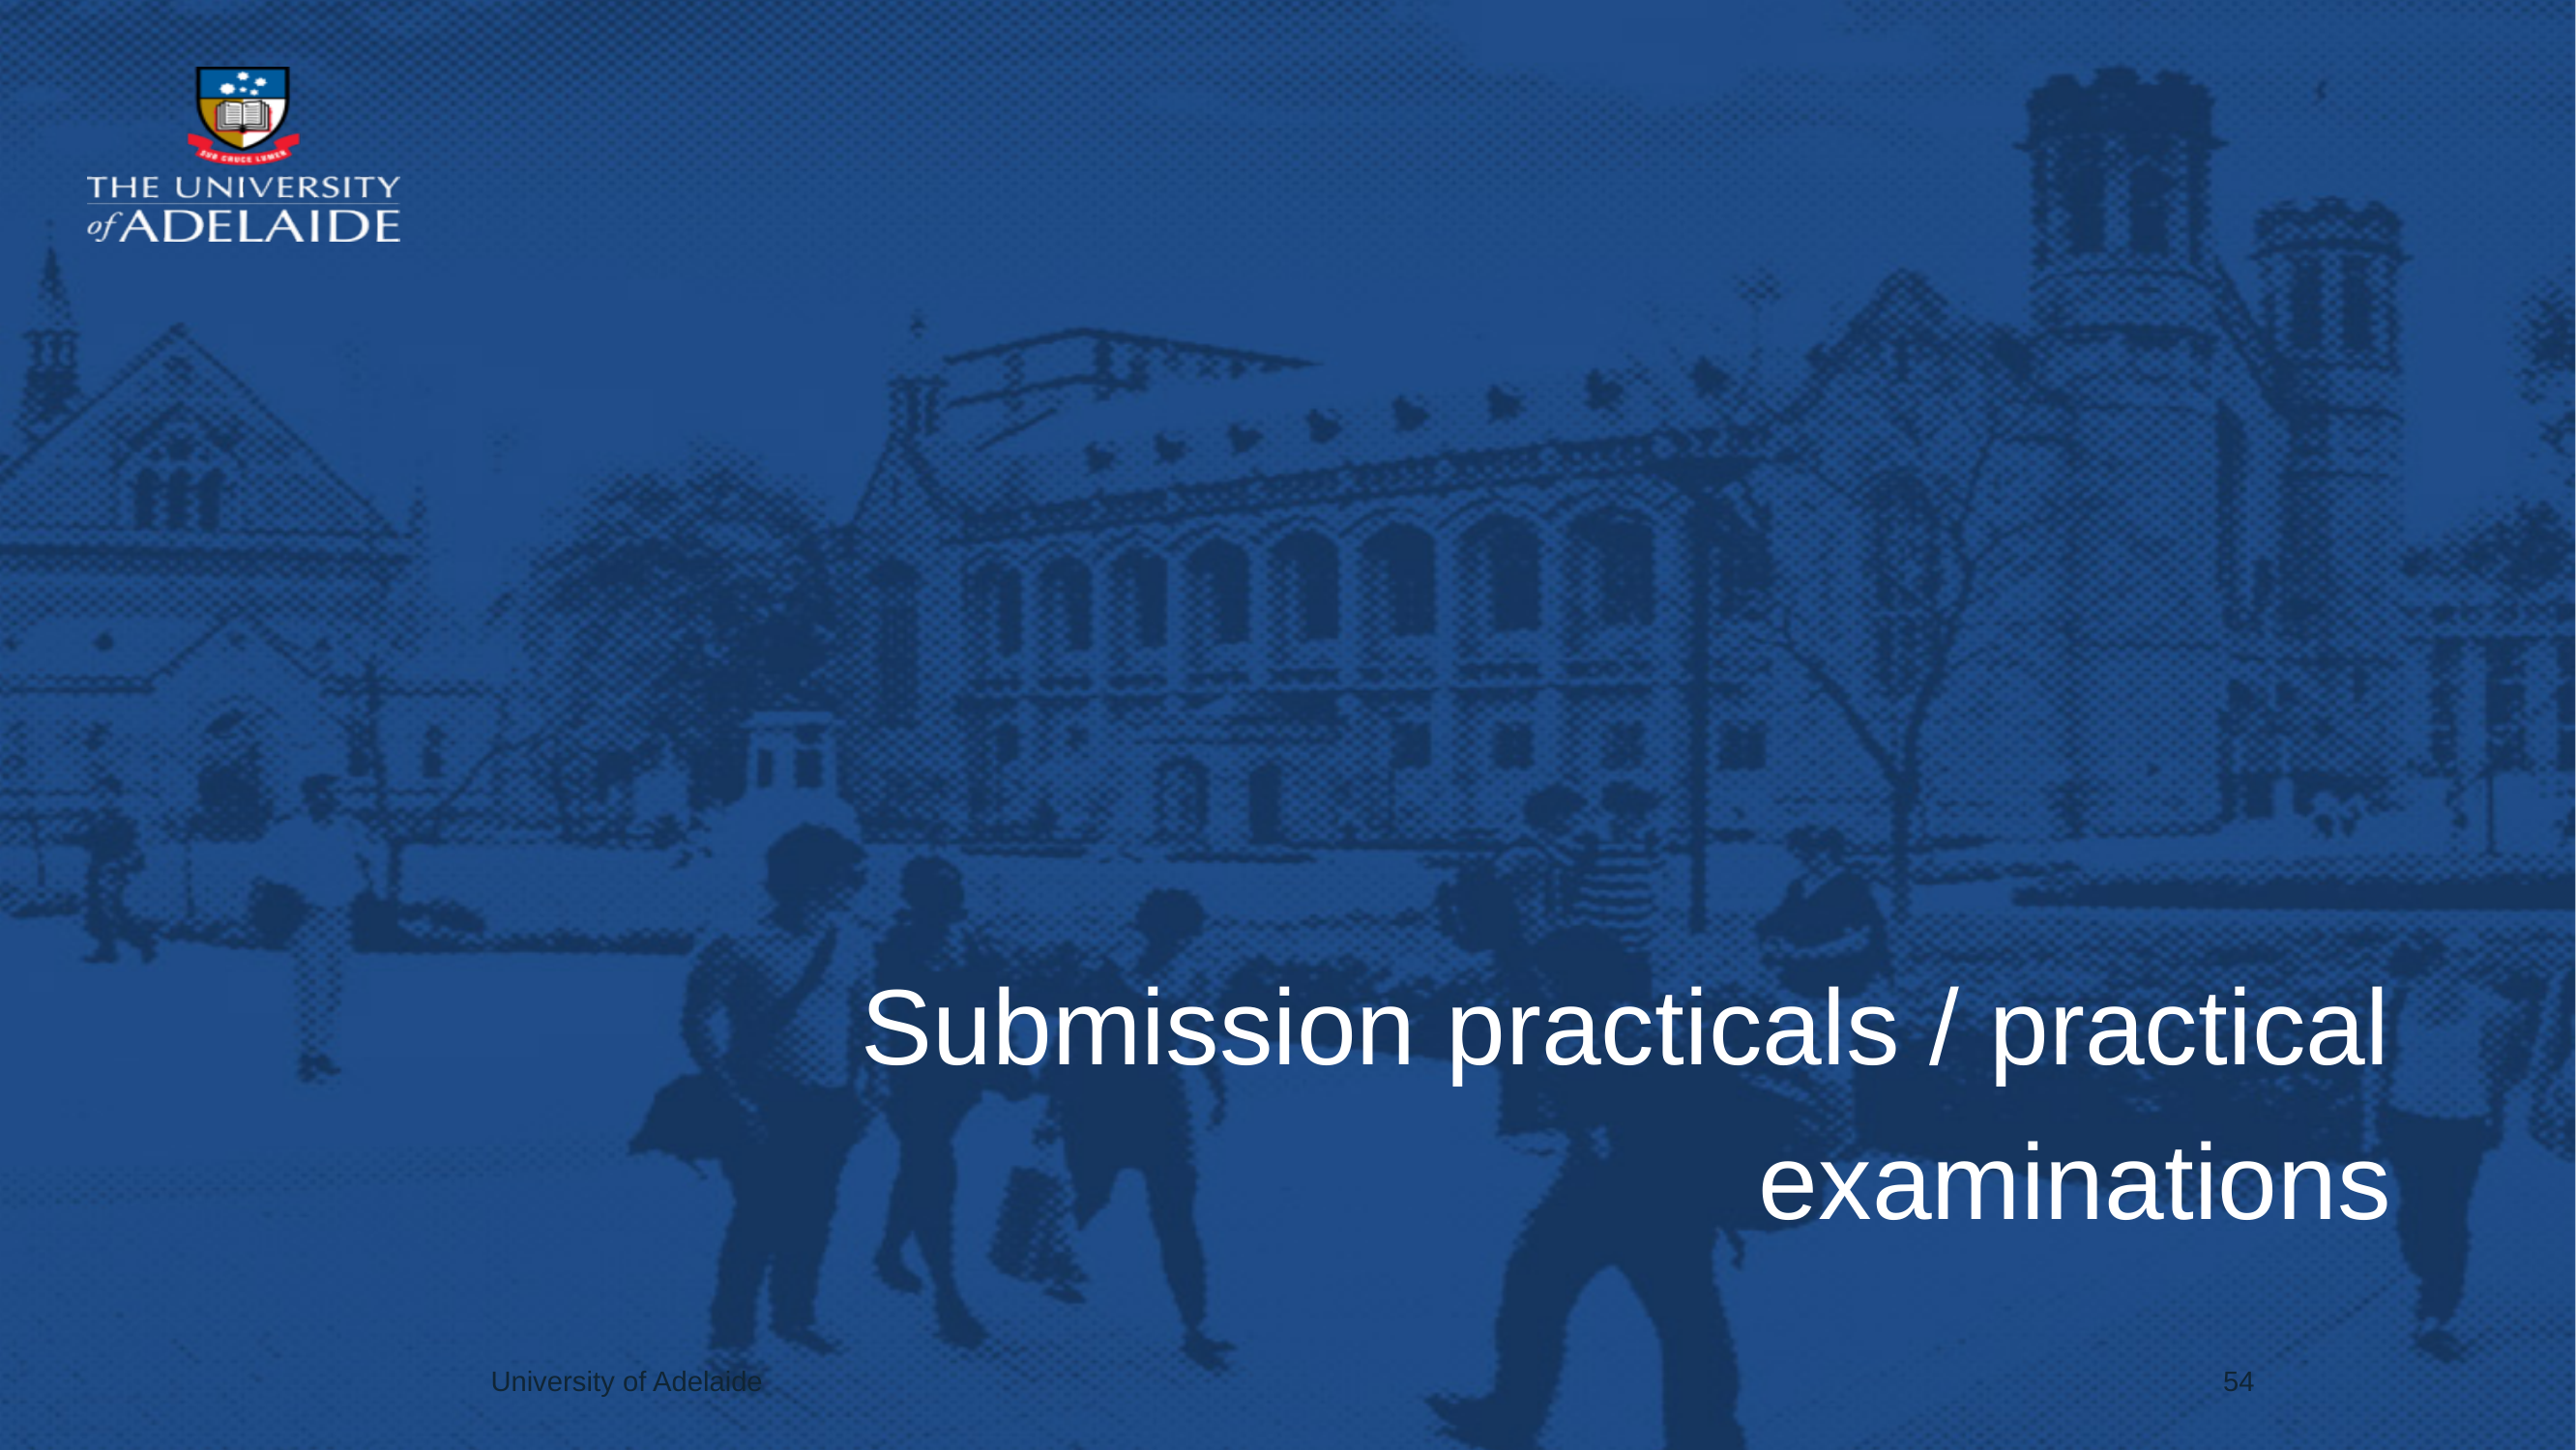

# Submission practicals / practical examinations
University of Adelaide
54